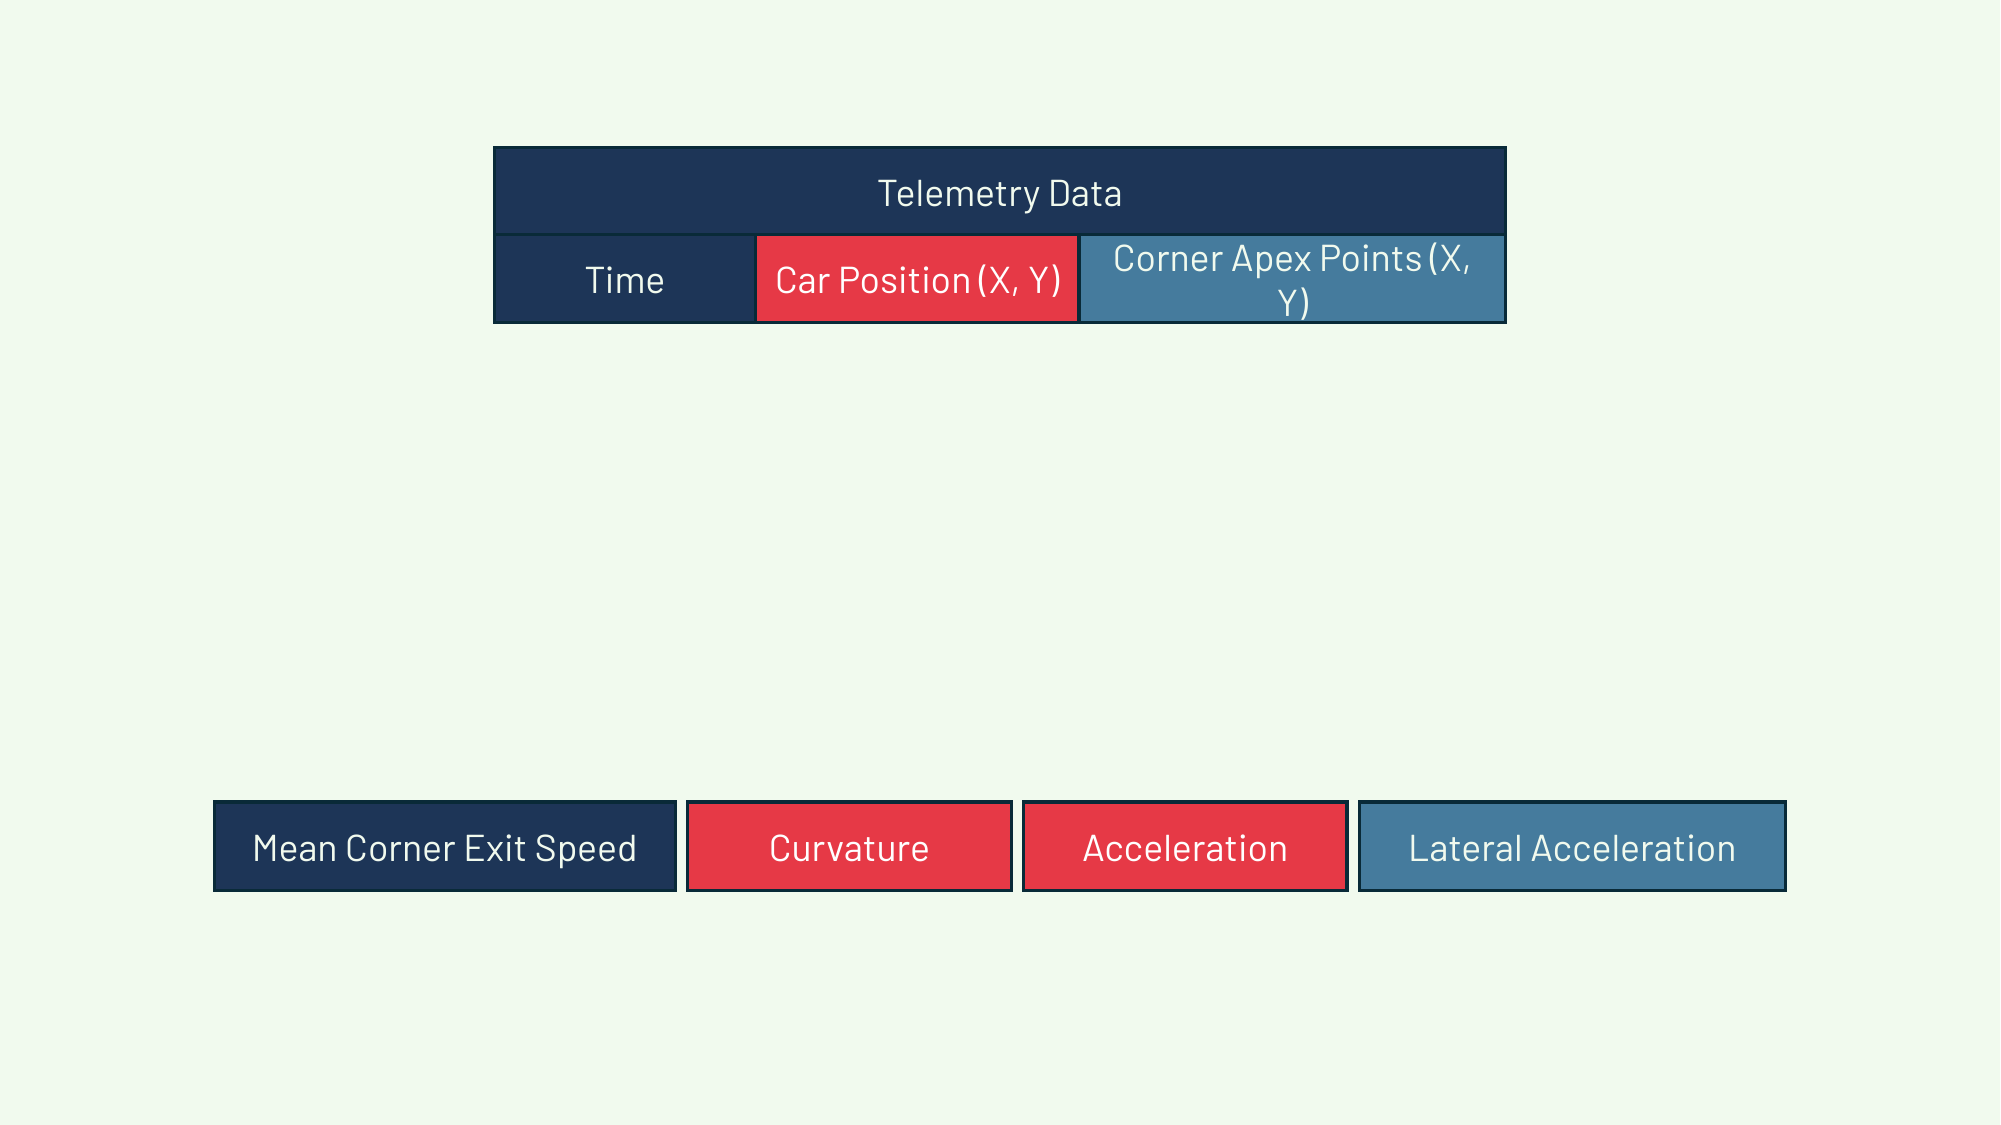

Telemetry Data
Time
Car Position (X, Y)
Corner Apex Points (X, Y)
Mean Corner Exit Speed
Corner Apex Points (X, Y)
Car Position (X, Y)
Time
Car Position (X, Y)
Curvature
Time
Car Position (X, Y)
Acceleration
Time
Lateral Acceleration
Car Position (X, Y)
Time